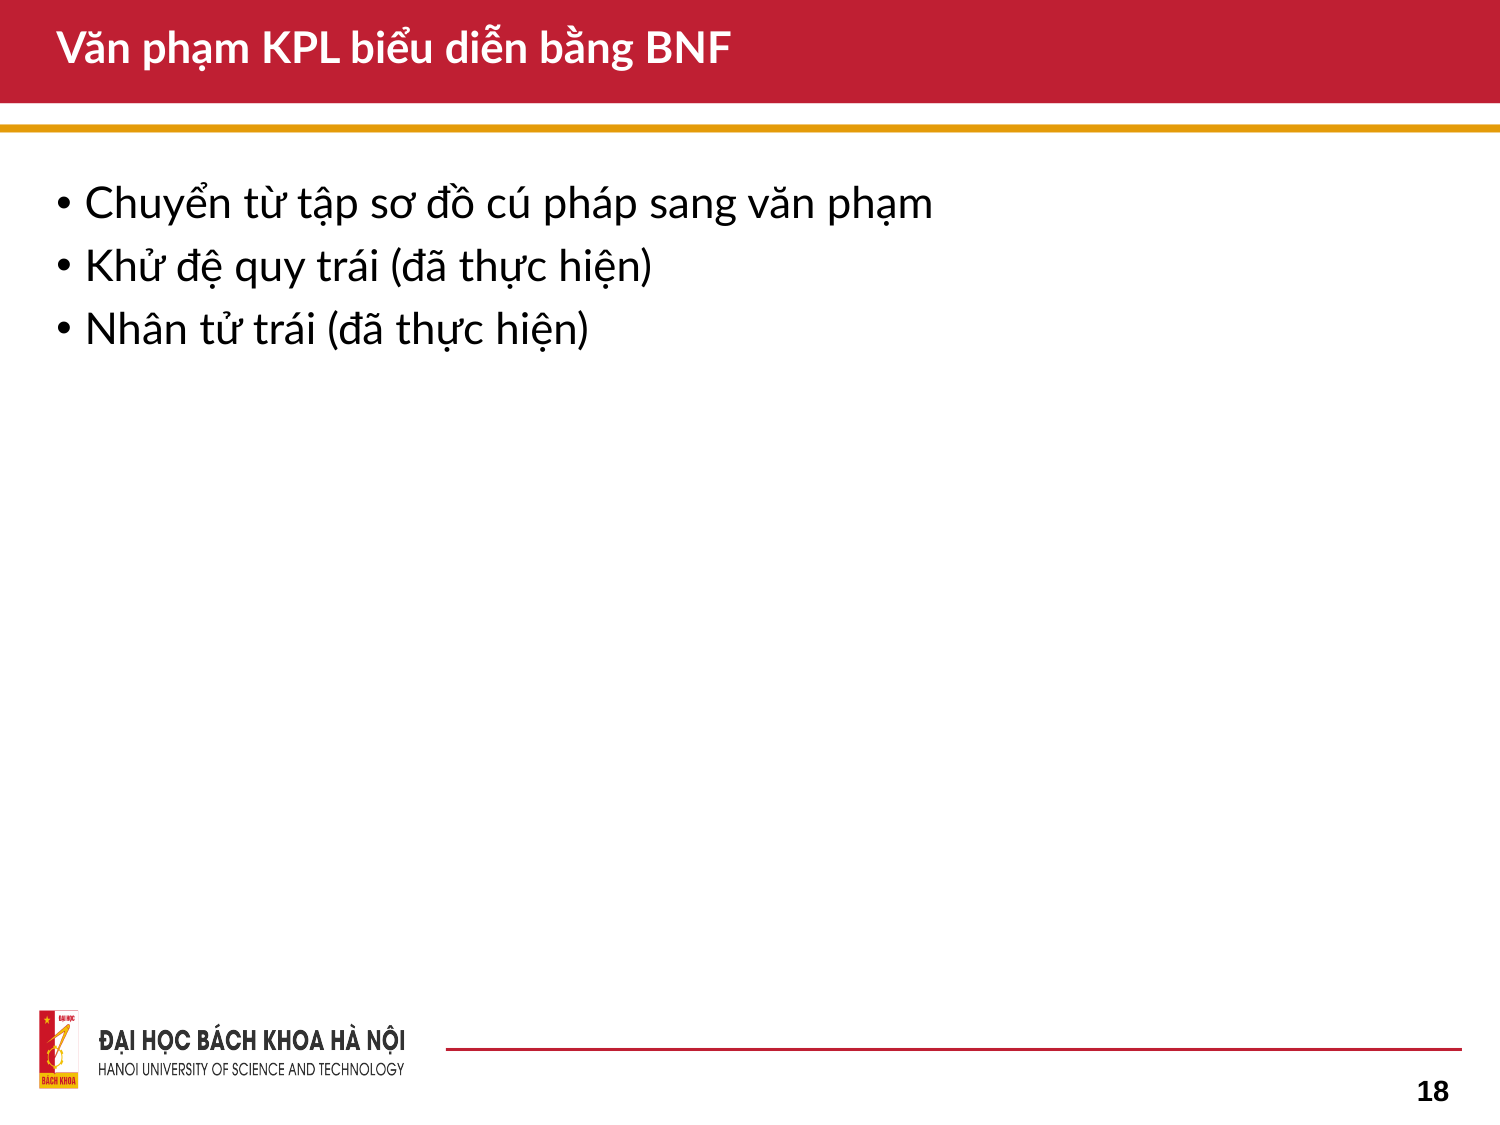

# Văn phạm KPL biểu diễn bằng BNF
Chuyển từ tập sơ đồ cú pháp sang văn phạm
Khử đệ quy trái (đã thực hiện)
Nhân tử trái (đã thực hiện)
18